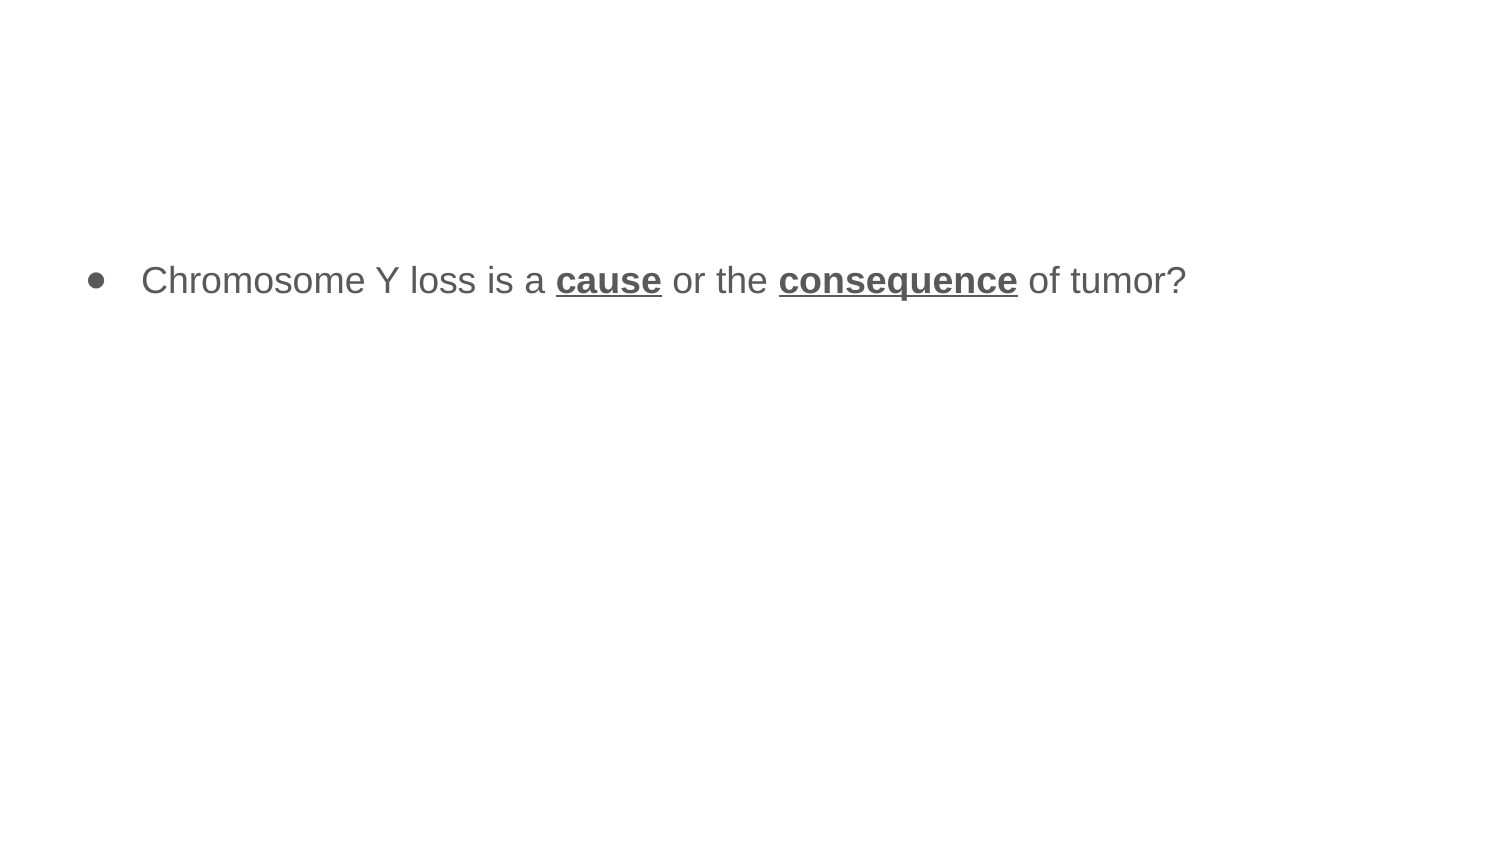

#

Chromosome Y loss is a cause or the consequence of tumor?